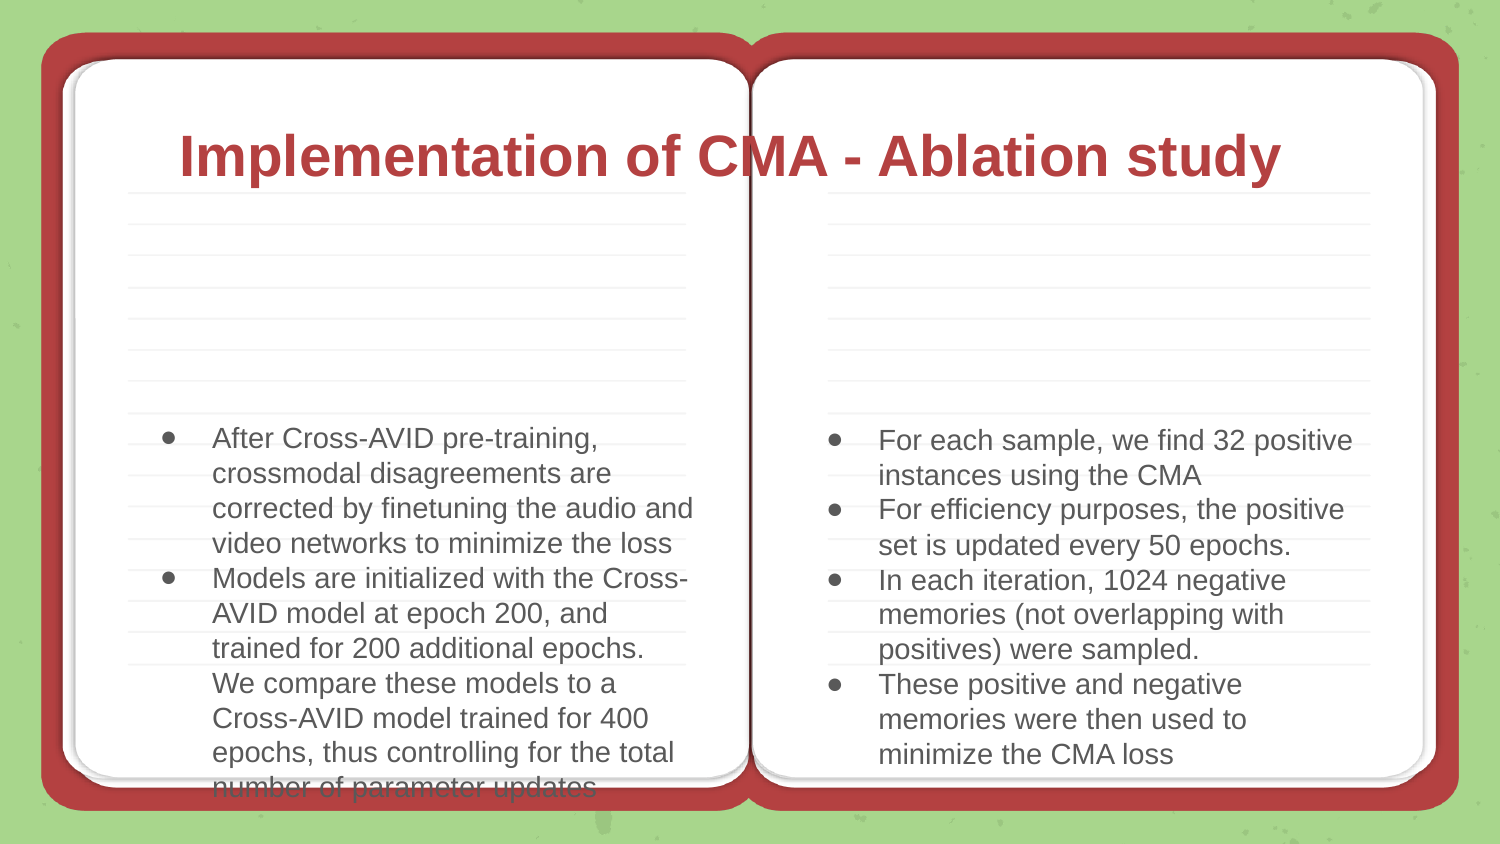

# Implementation of CMA - Ablation study
For each sample, we find 32 positive instances using the CMA
For efficiency purposes, the positive set is updated every 50 epochs.
In each iteration, 1024 negative memories (not overlapping with positives) were sampled.
These positive and negative memories were then used to minimize the CMA loss
After Cross-AVID pre-training, crossmodal disagreements are corrected by finetuning the audio and video networks to minimize the loss
Models are initialized with the Cross-AVID model at epoch 200, and trained for 200 additional epochs. We compare these models to a Cross-AVID model trained for 400 epochs, thus controlling for the total number of parameter updates